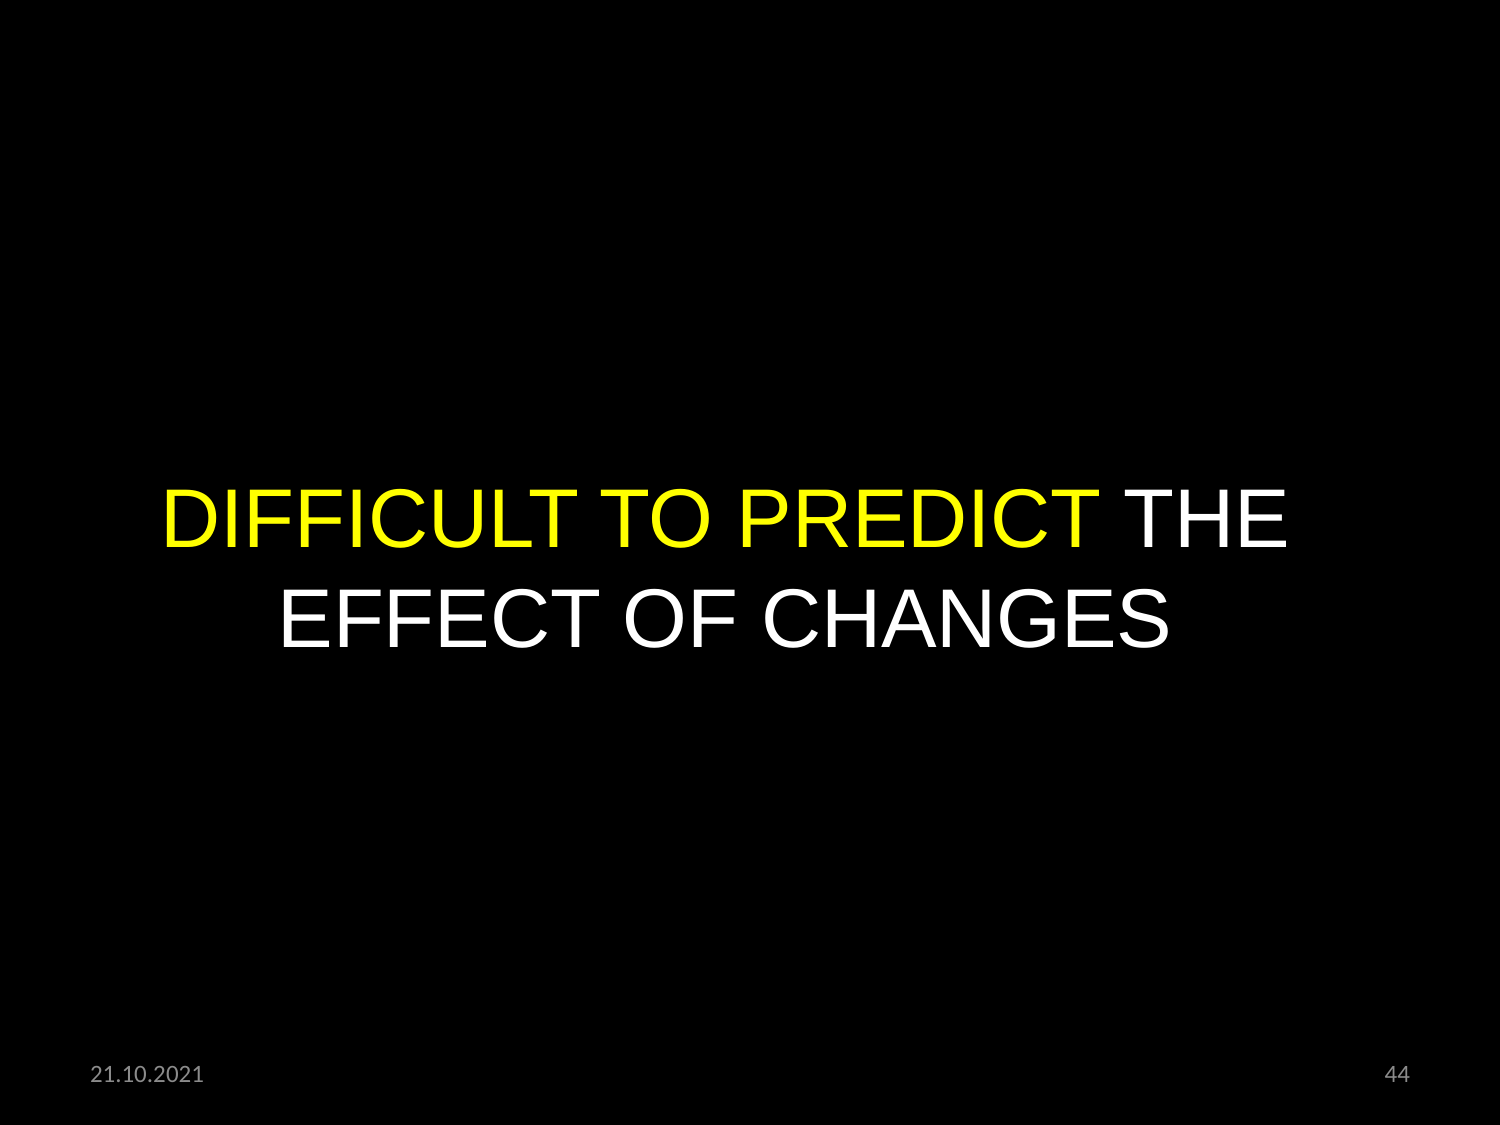

DIFFICULT TO PREDICT THE EFFECT OF CHANGES
21.10.2021
44